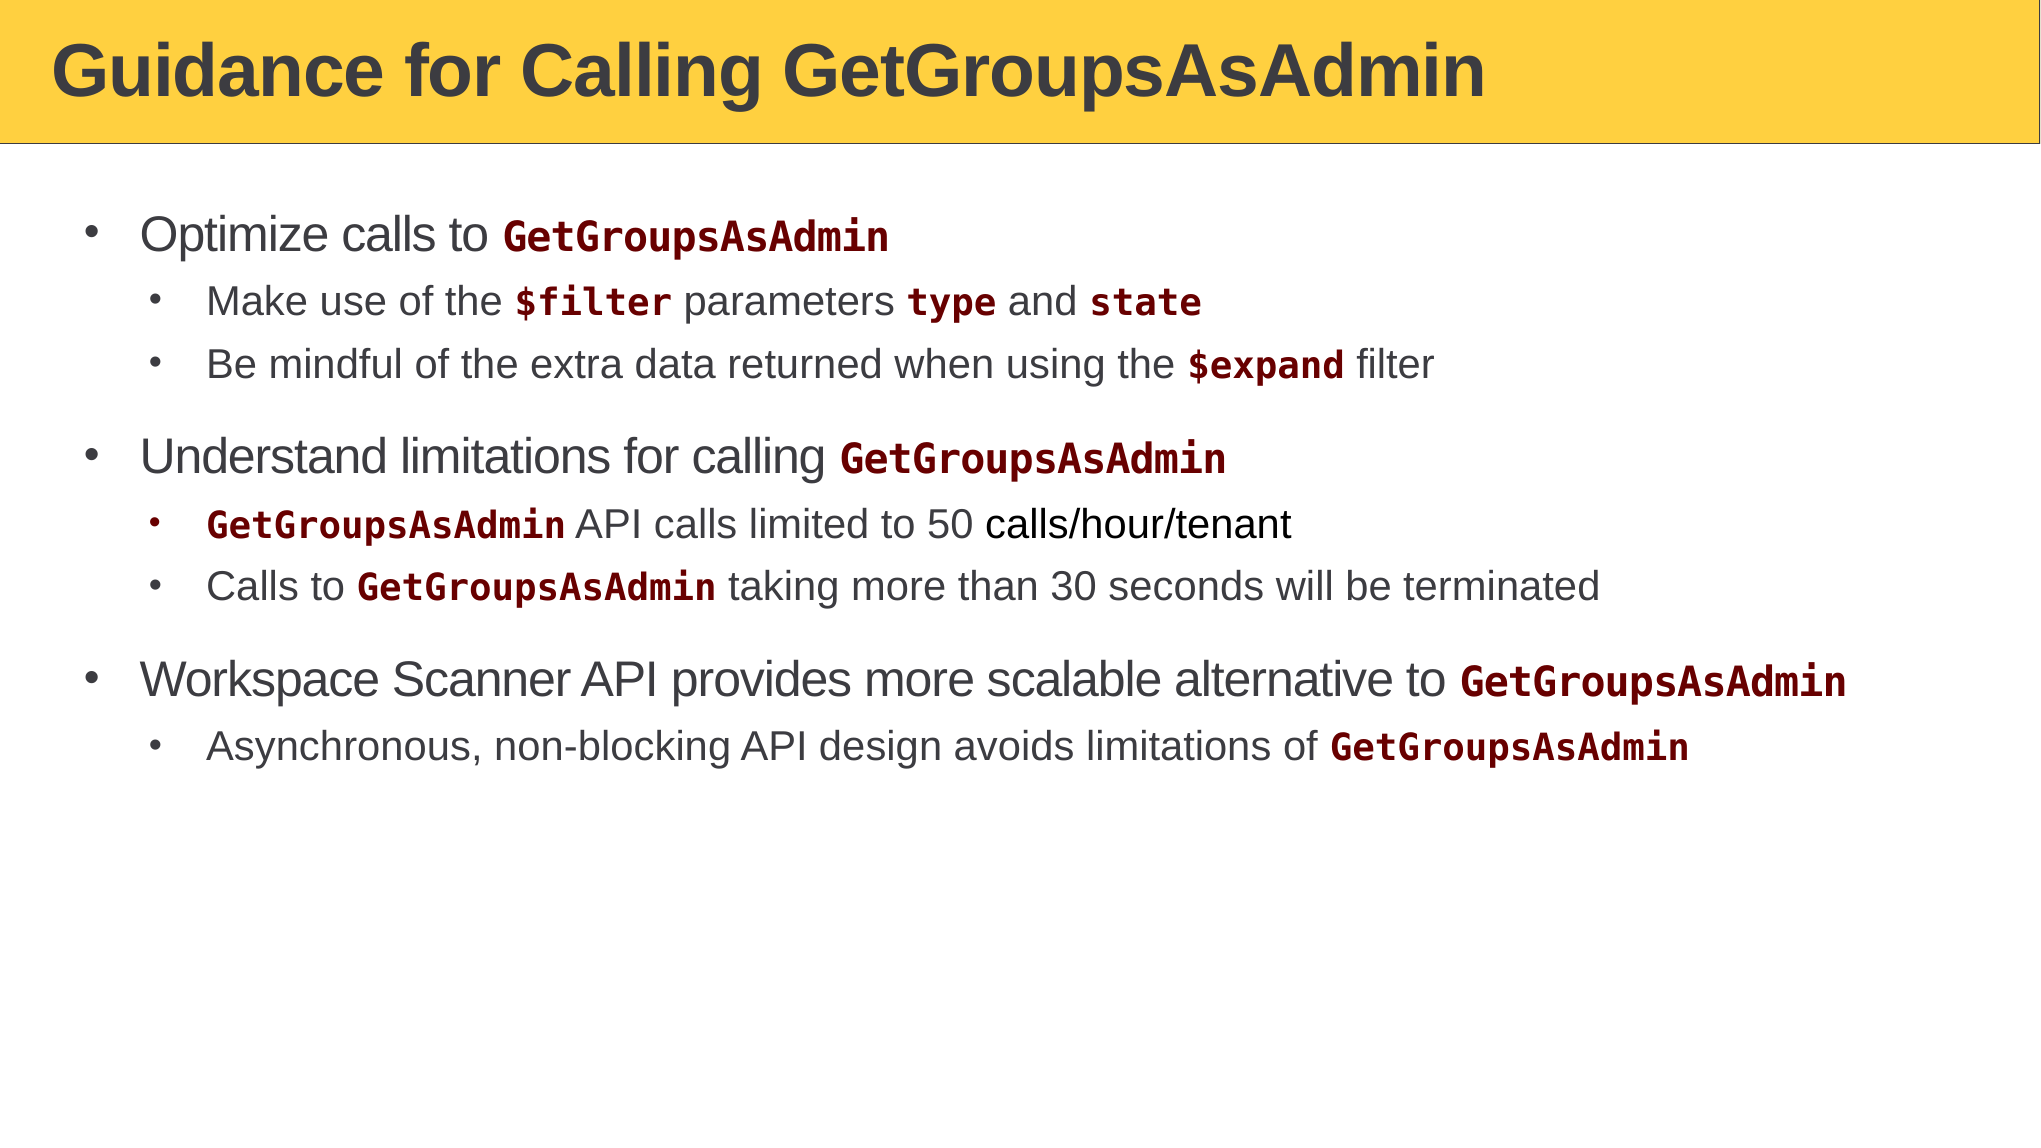

# Guidance for Calling GetGroupsAsAdmin
Optimize calls to GetGroupsAsAdmin
Make use of the $filter parameters type and state
Be mindful of the extra data returned when using the $expand filter
Understand limitations for calling GetGroupsAsAdmin
GetGroupsAsAdmin API calls limited to 50 calls/hour/tenant
Calls to GetGroupsAsAdmin taking more than 30 seconds will be terminated
Workspace Scanner API provides more scalable alternative to GetGroupsAsAdmin
Asynchronous, non-blocking API design avoids limitations of GetGroupsAsAdmin